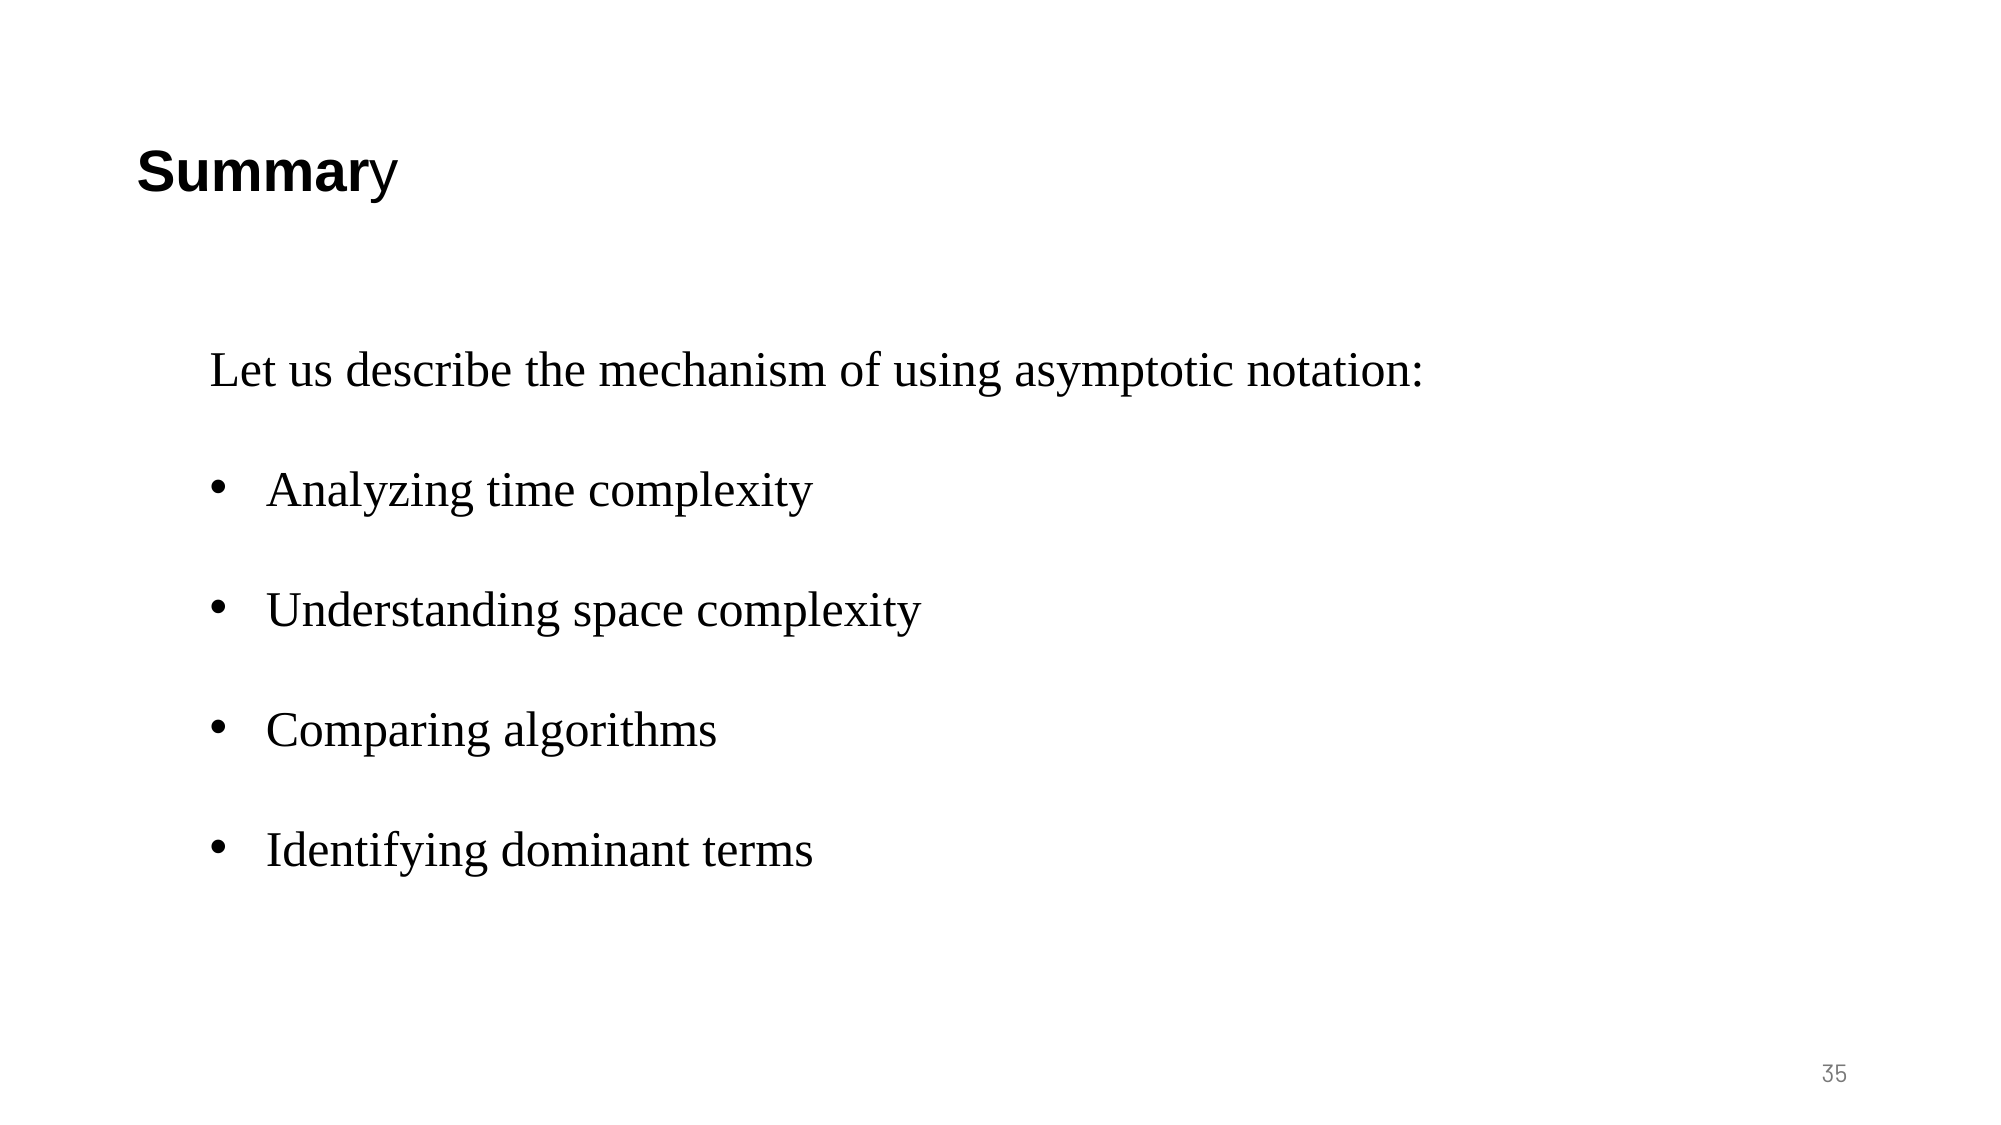

Summary
Let us describe the mechanism of using asymptotic notation:
Analyzing time complexity
Understanding space complexity
Comparing algorithms
Identifying dominant terms
35